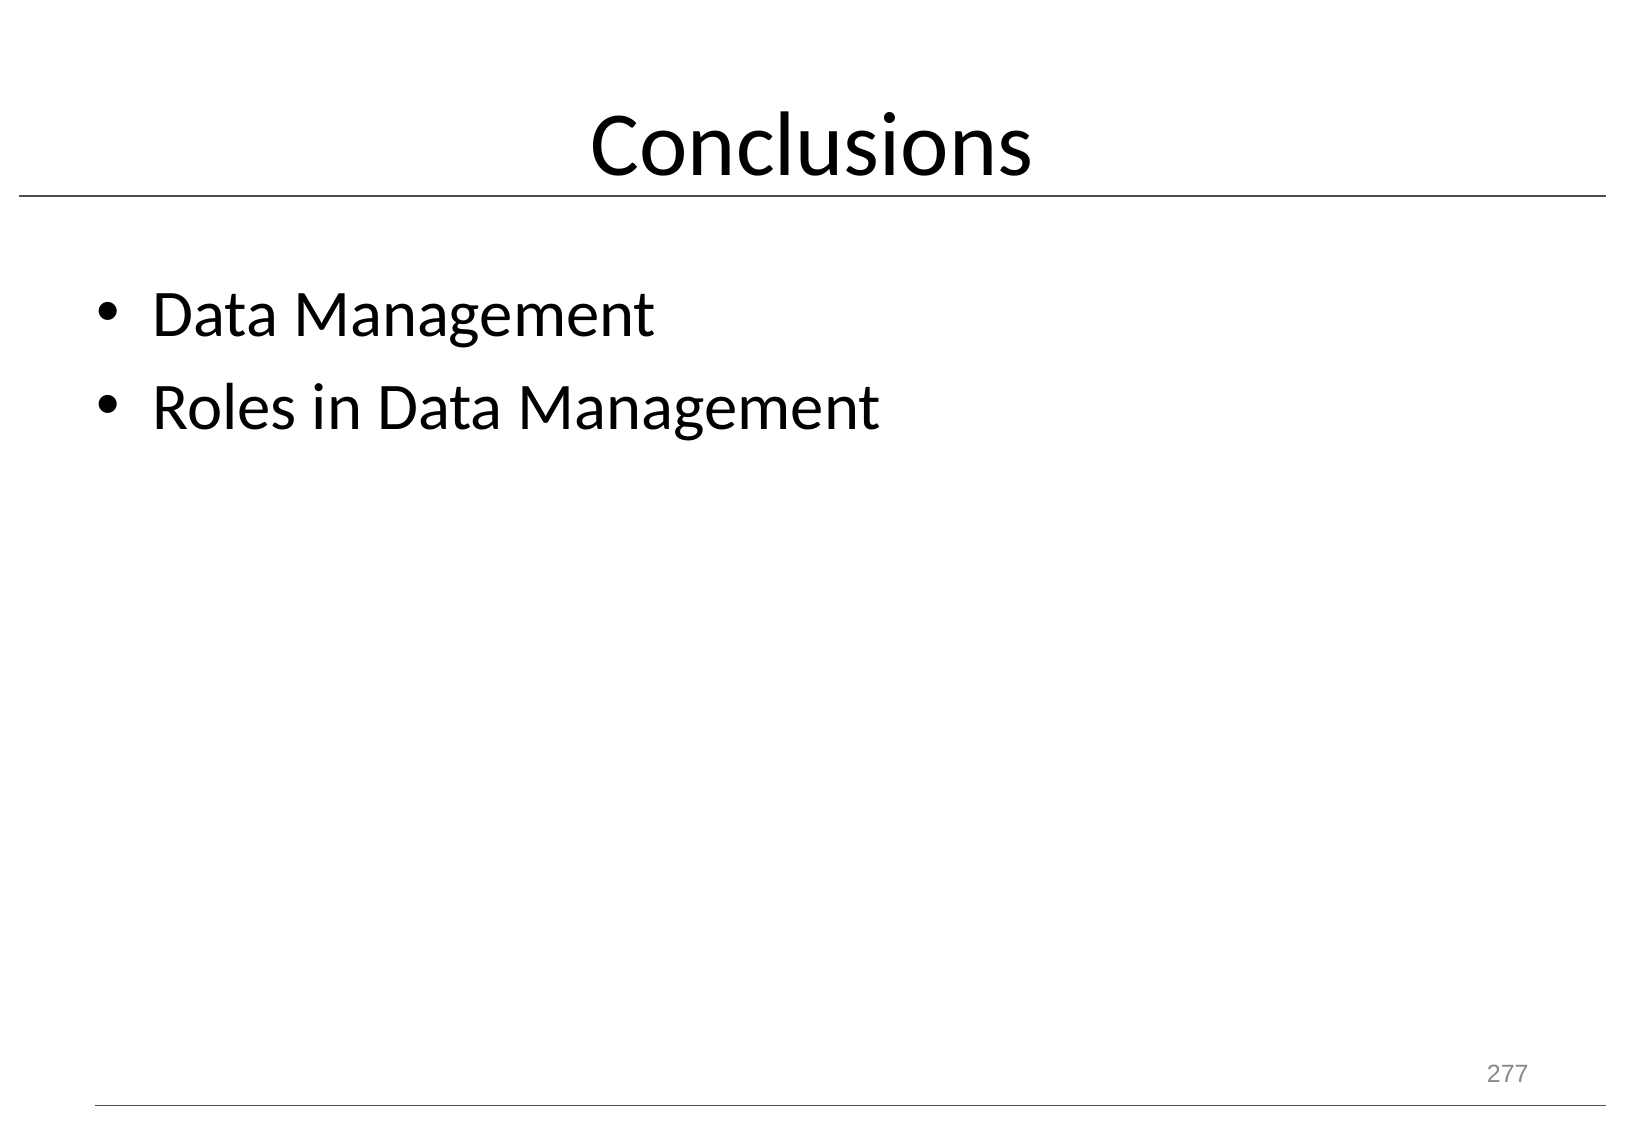

# Conclusions
Data Management
Roles in Data Management
277